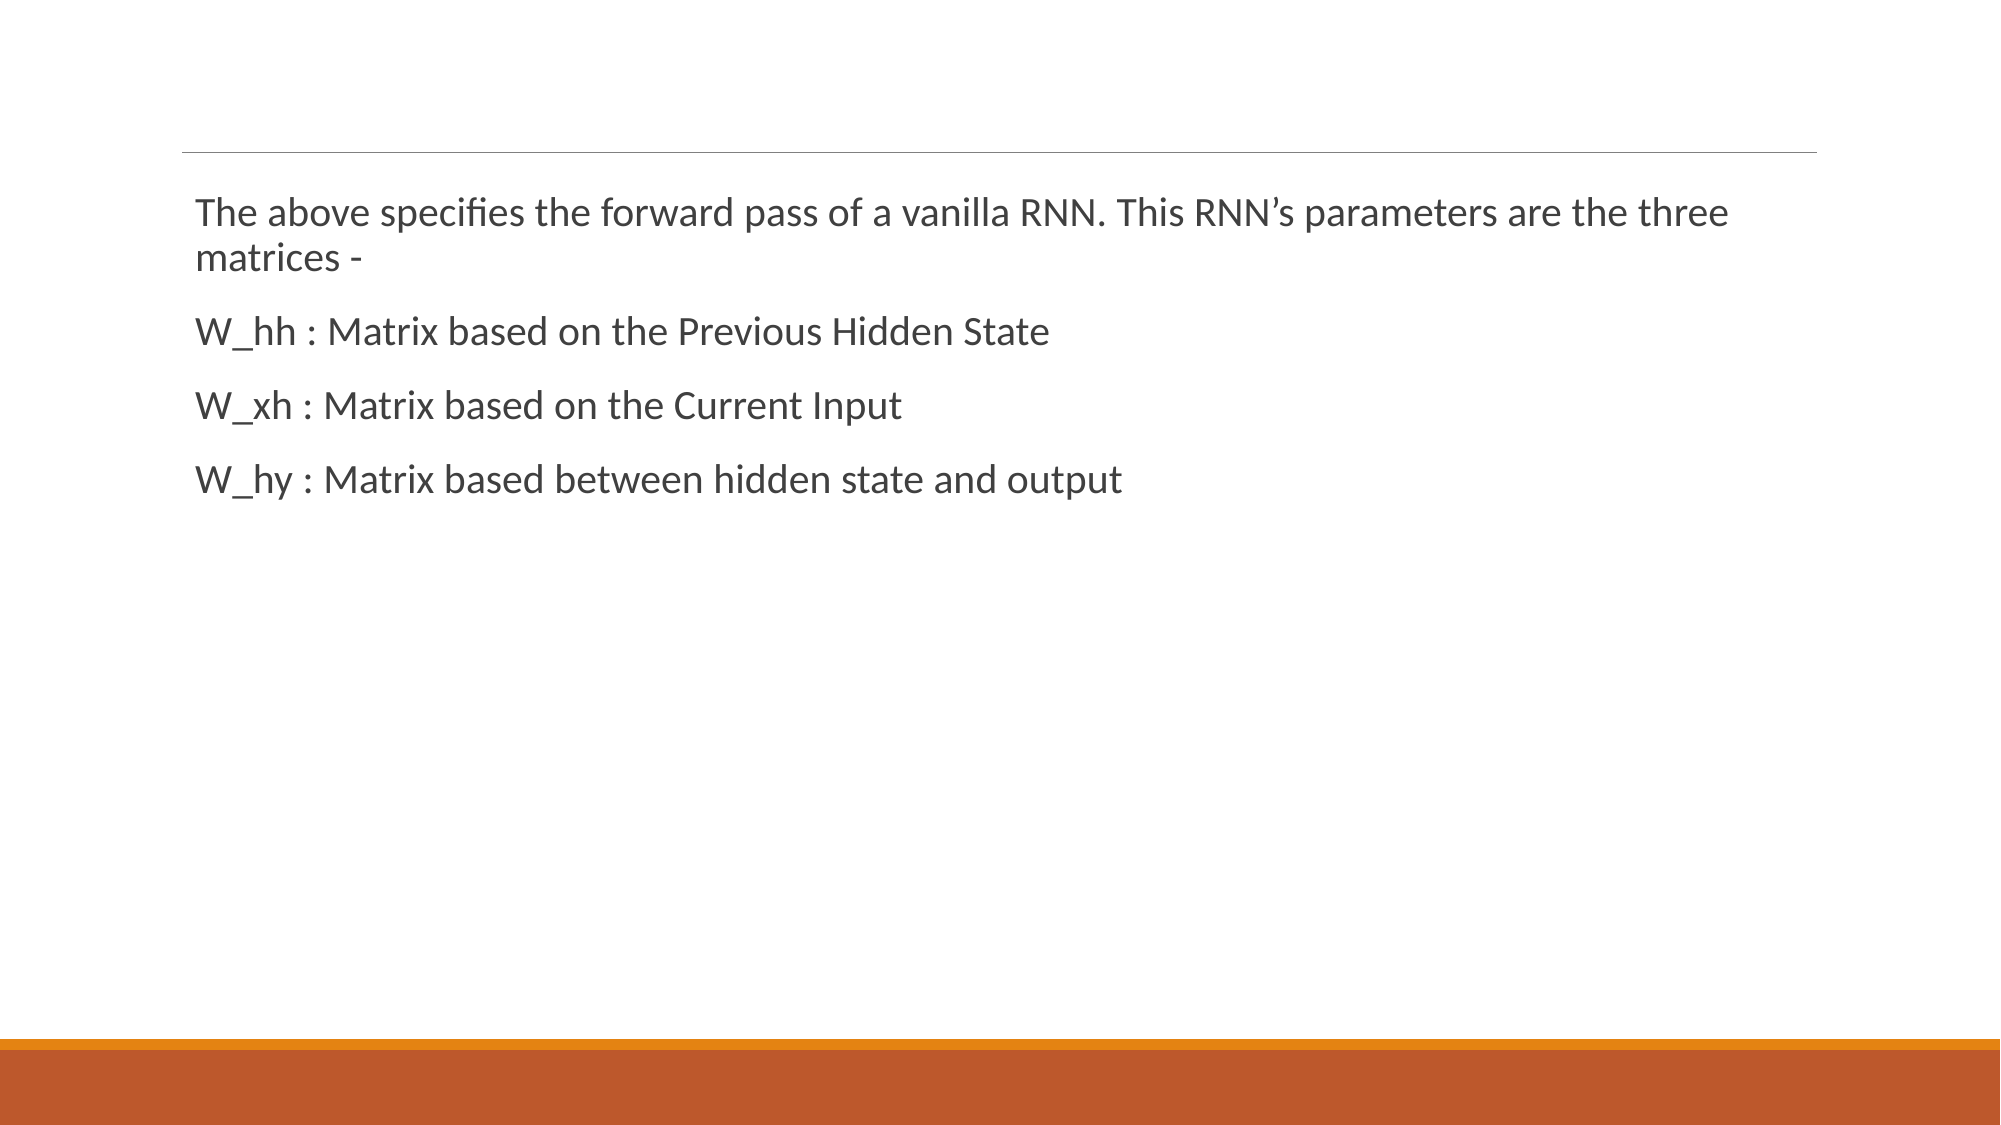

#
The above specifies the forward pass of a vanilla RNN. This RNN’s parameters are the three matrices -
W_hh : Matrix based on the Previous Hidden State
W_xh : Matrix based on the Current Input
W_hy : Matrix based between hidden state and output